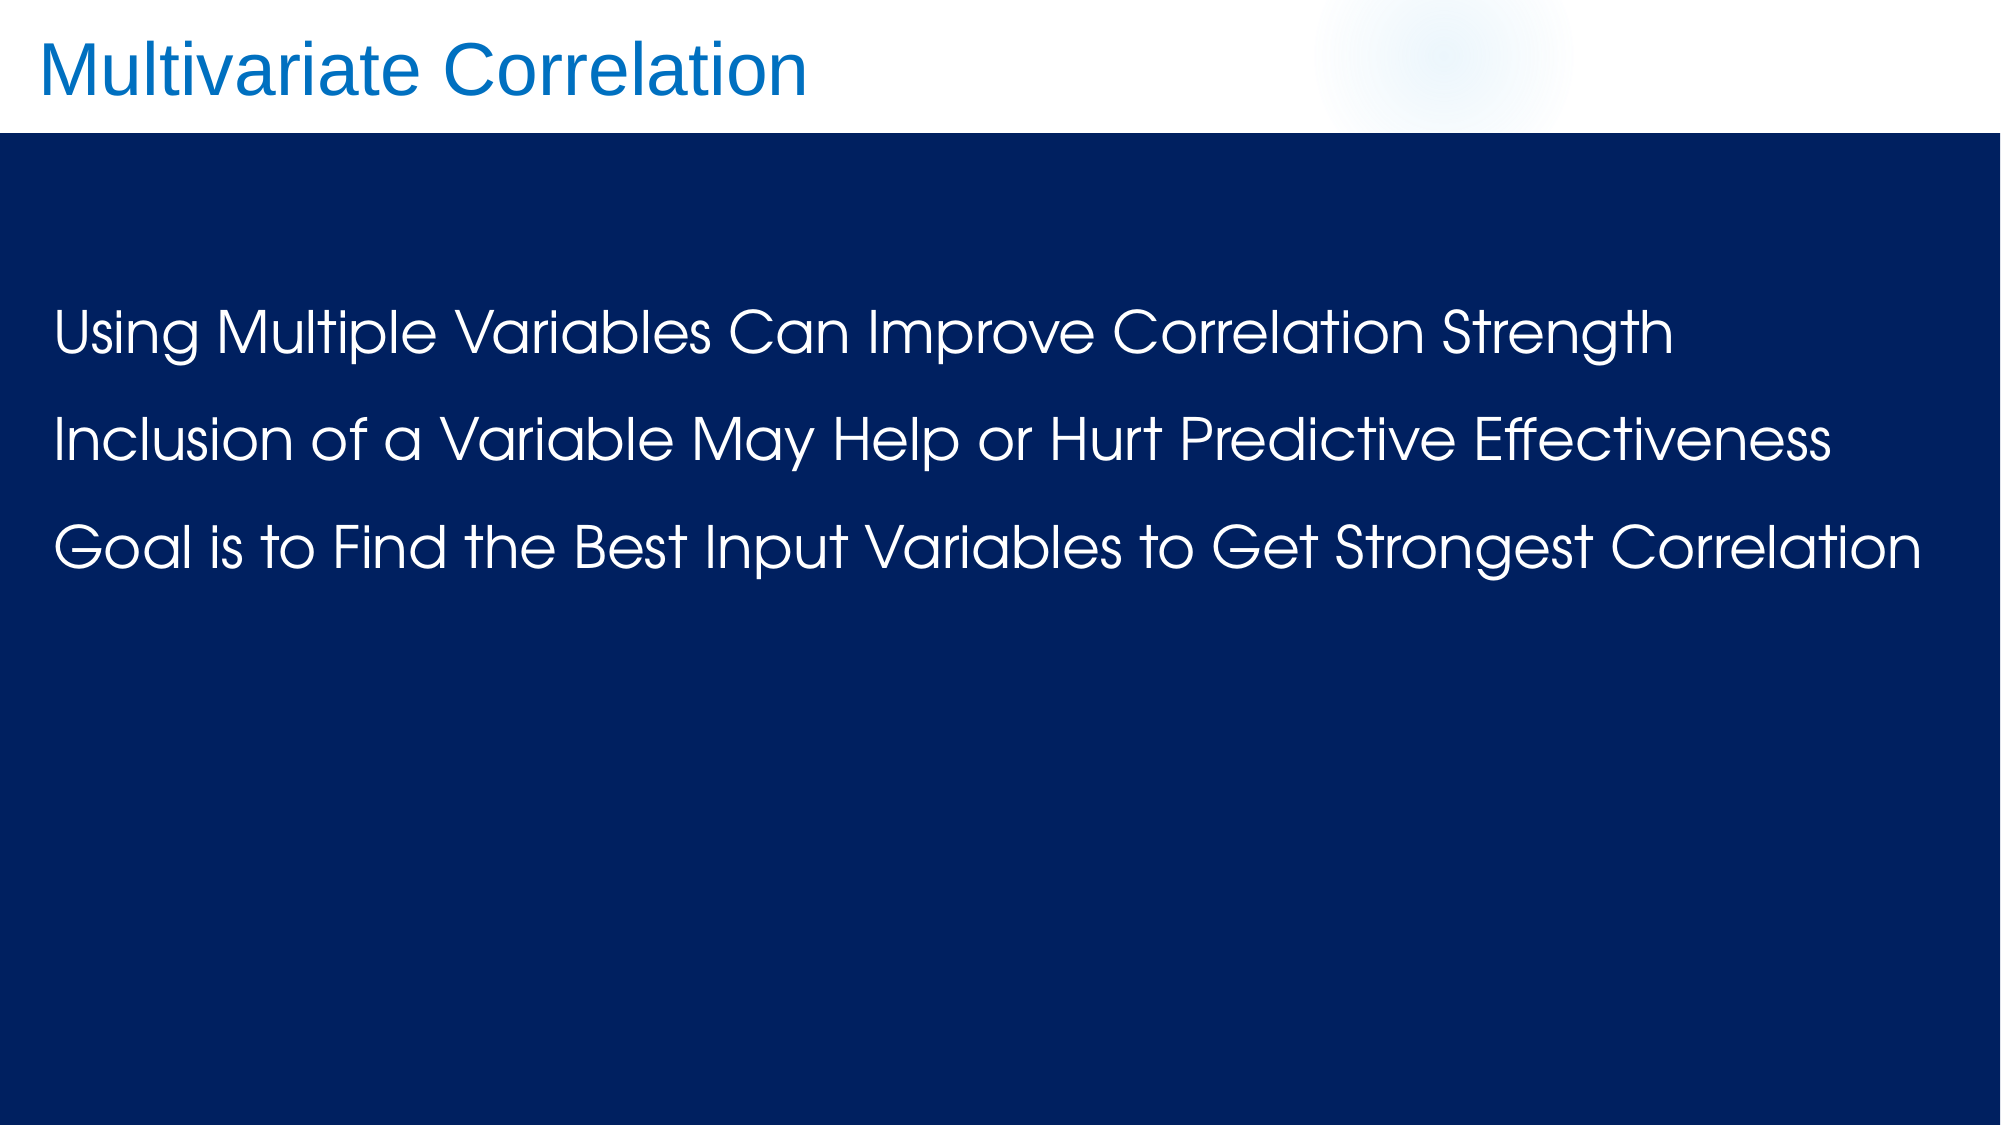

# Multivariate Correlation
Using Multiple Variables Can Improve Correlation Strength
Inclusion of a Variable May Help or Hurt Predictive Effectiveness
Goal is to Find the Best Input Variables to Get Strongest Correlation